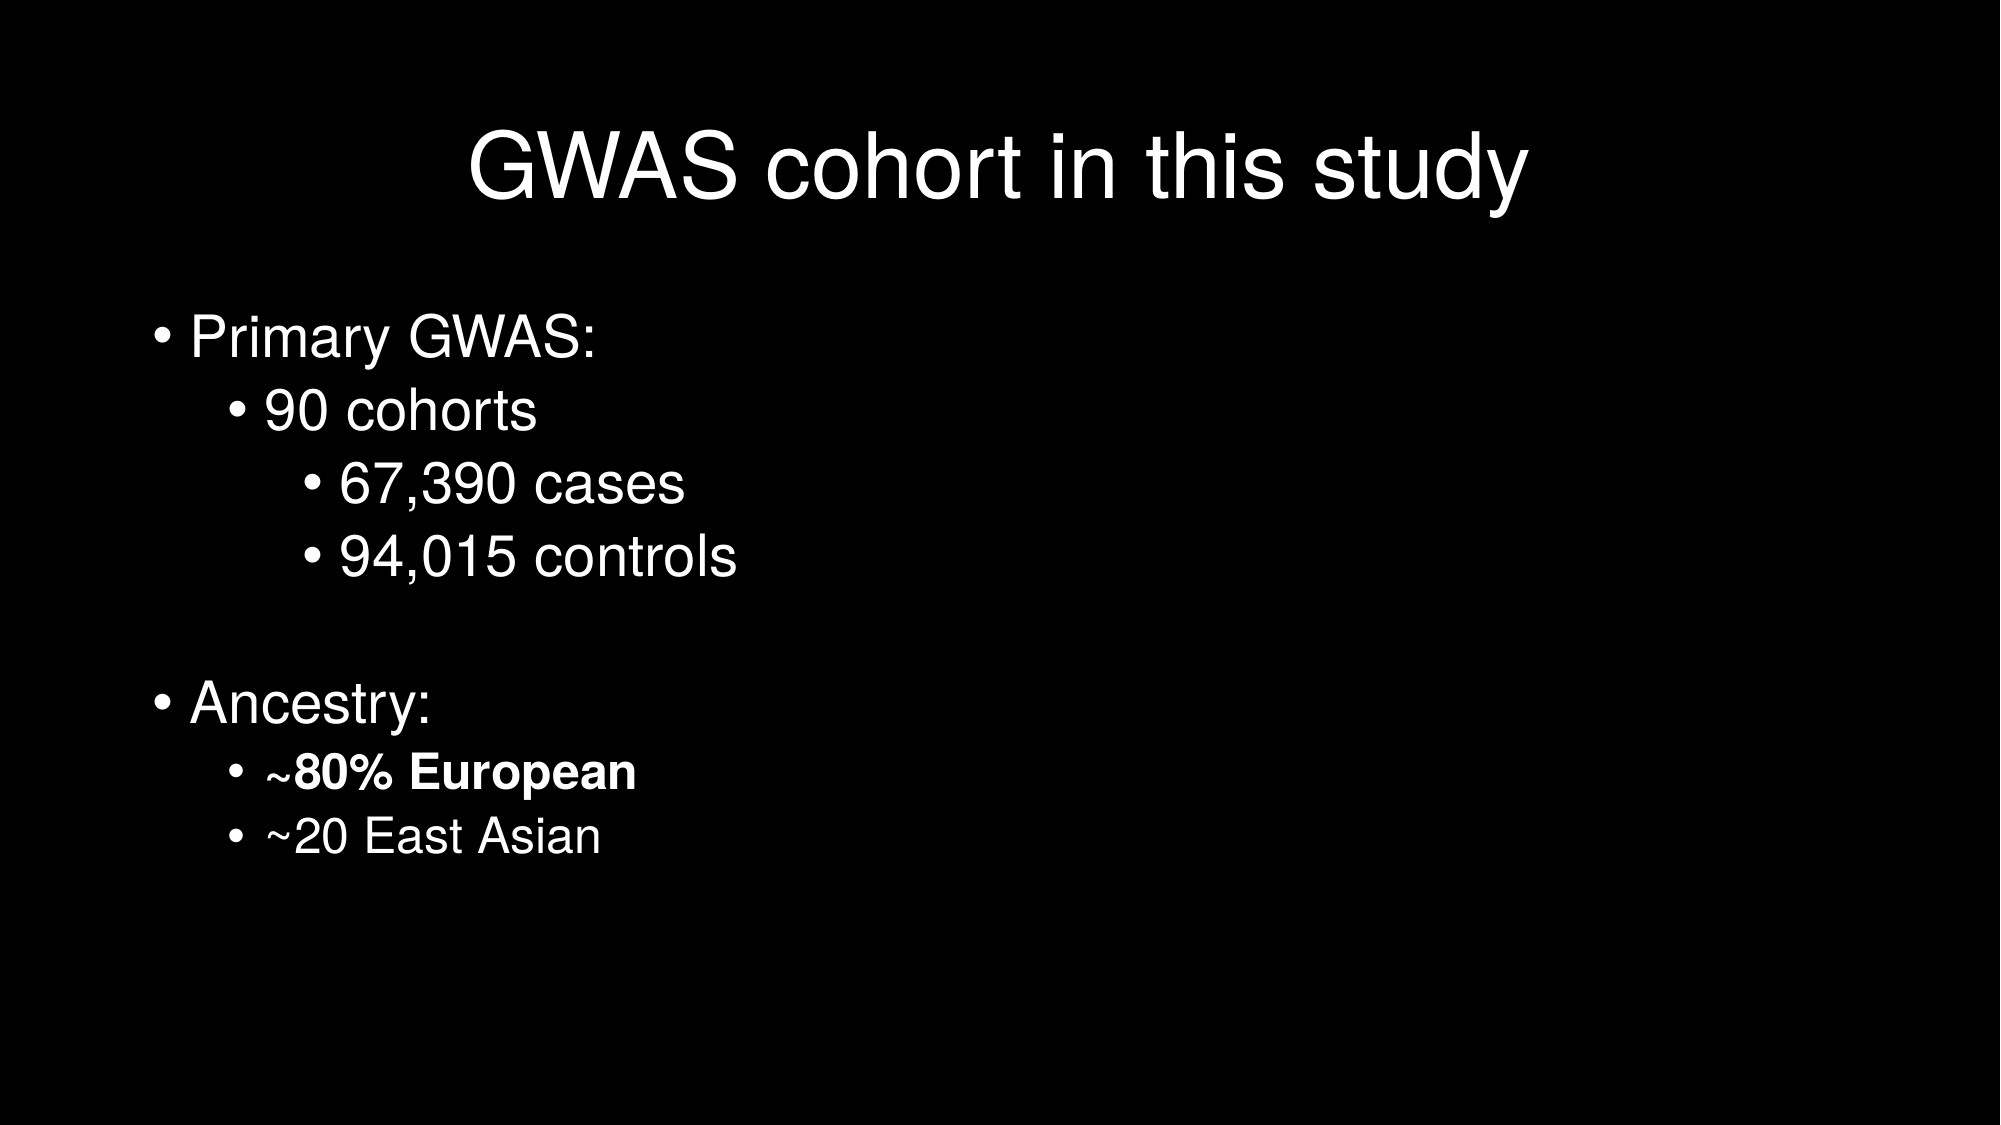

# GWAS cohort in this study
Primary GWAS:
90 cohorts
67,390 cases
94,015 controls
Ancestry:
~80% European
~20 East Asian